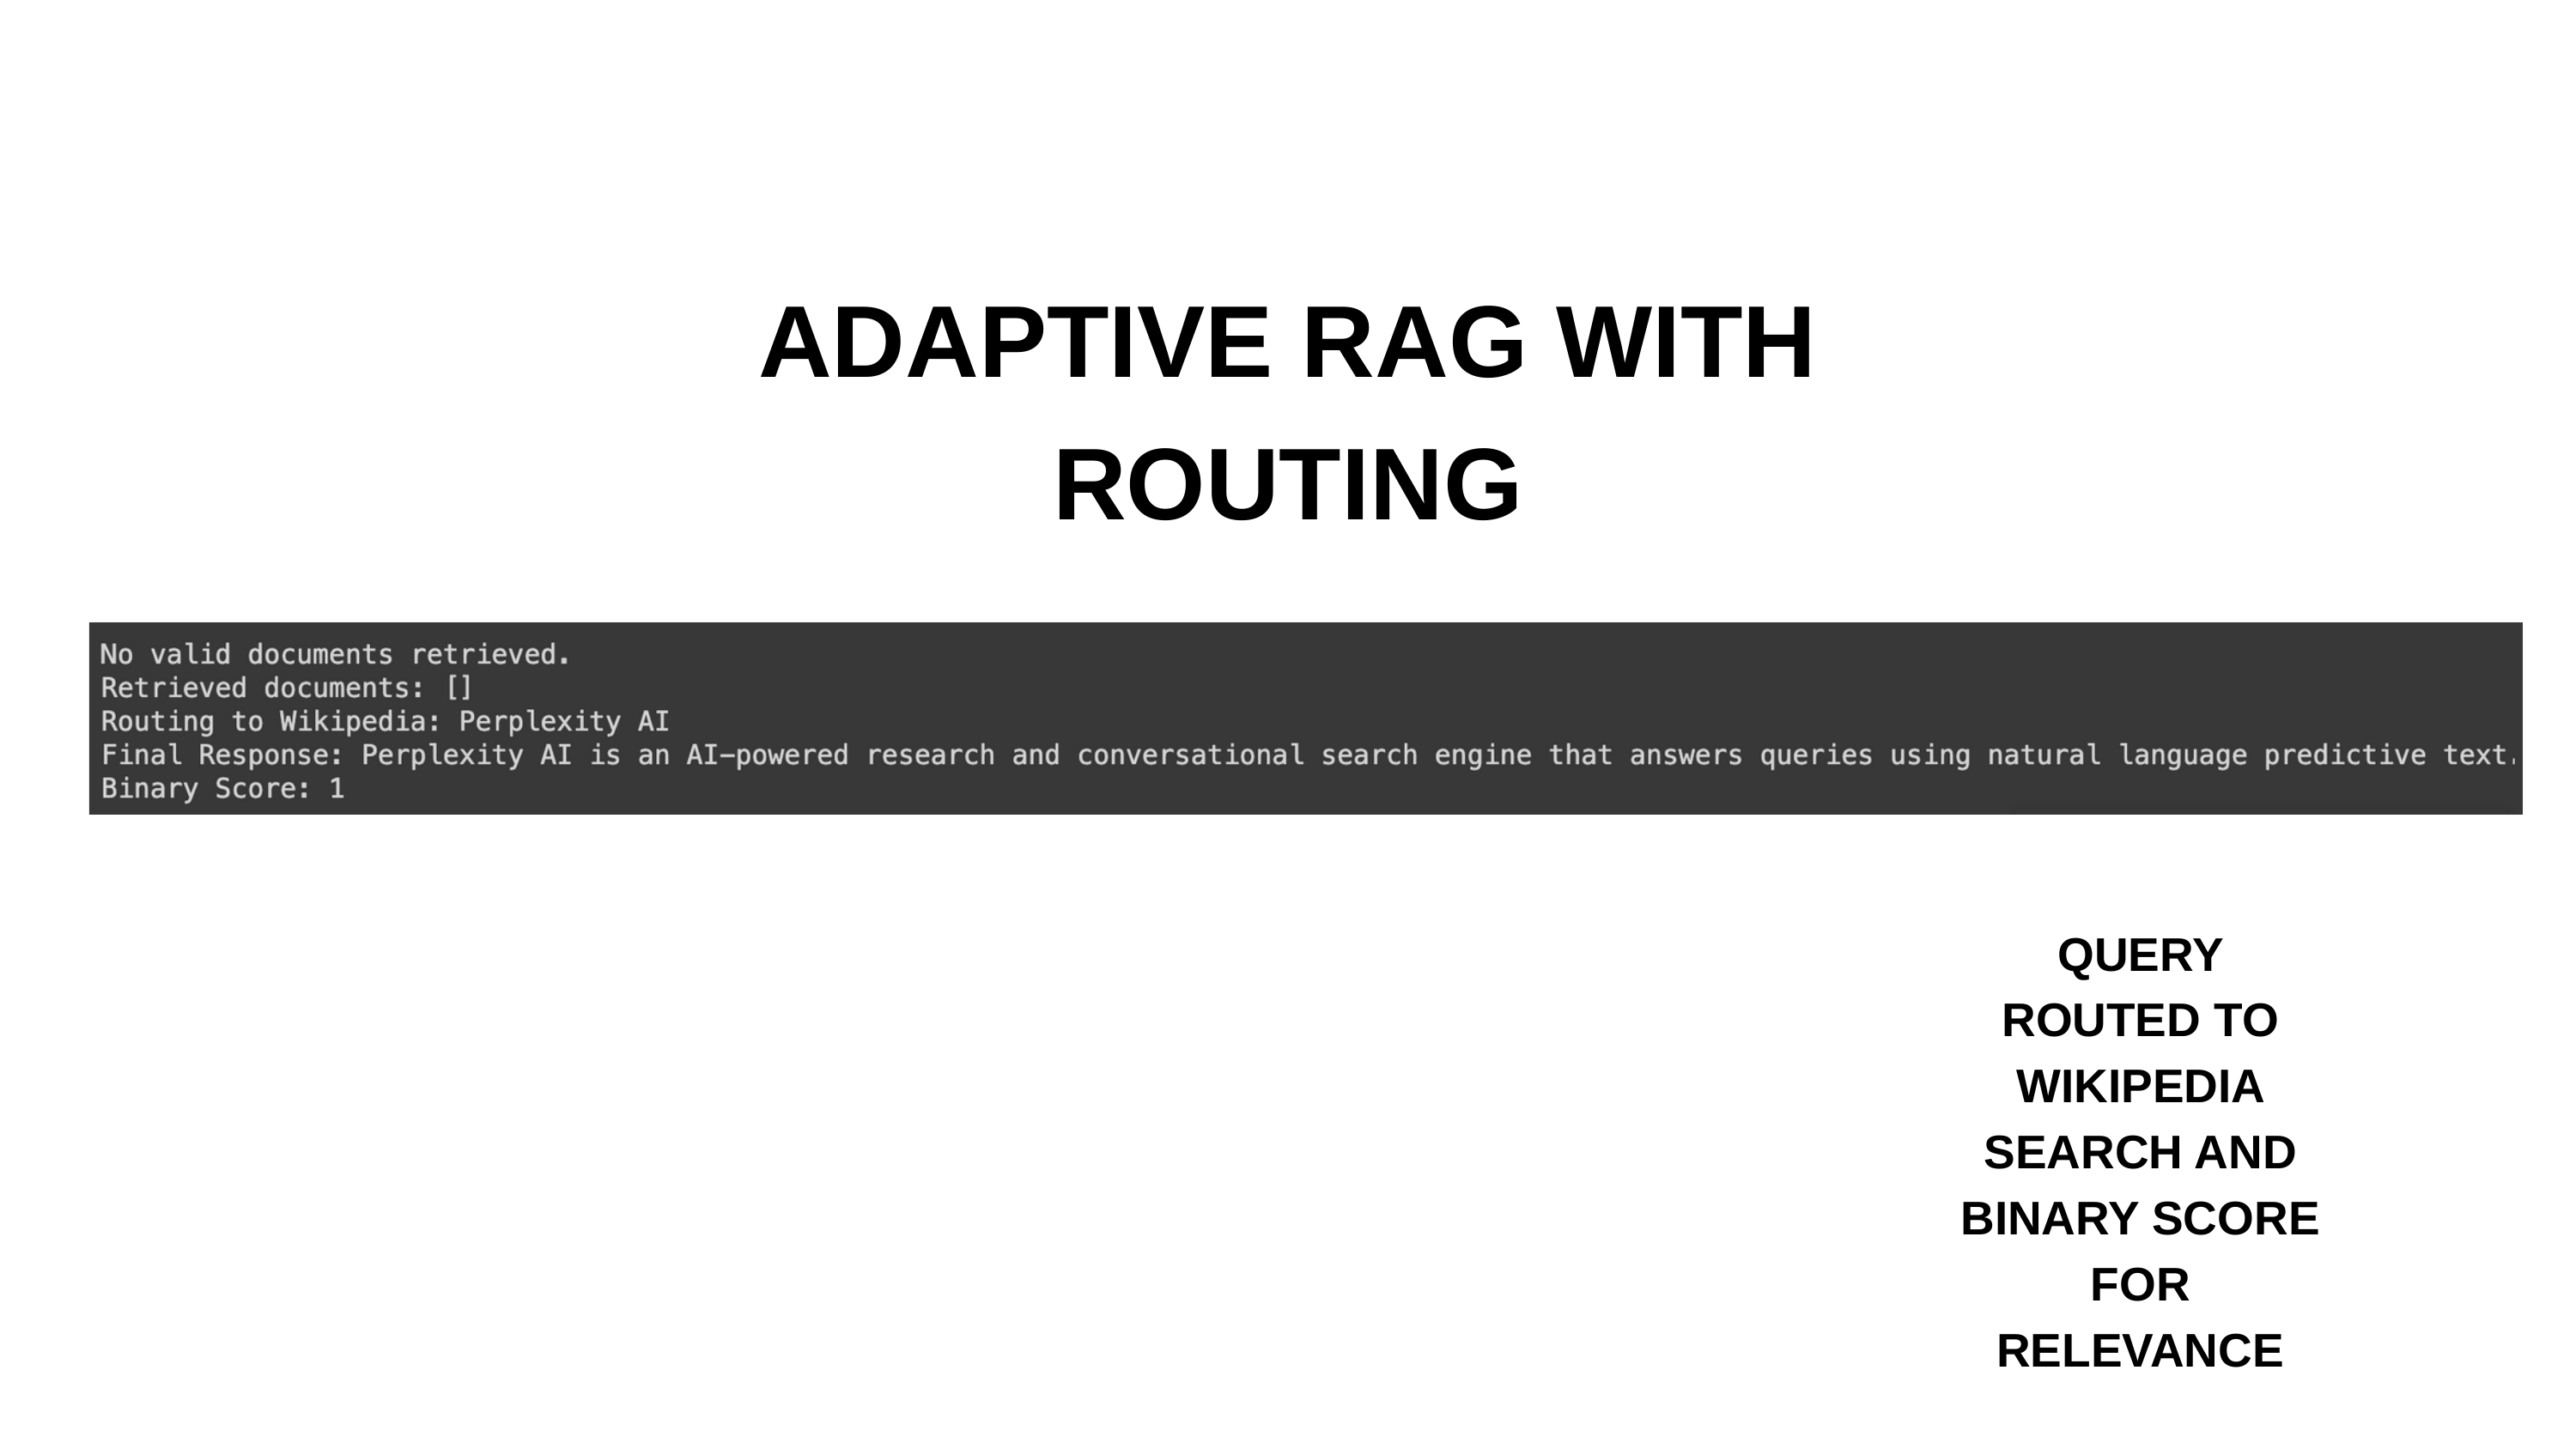

ADAPTIVE RAG WITH ROUTING

QUERY ROUTED TO WIKIPEDIA SEARCH AND BINARY SCORE FOR RELEVANCE